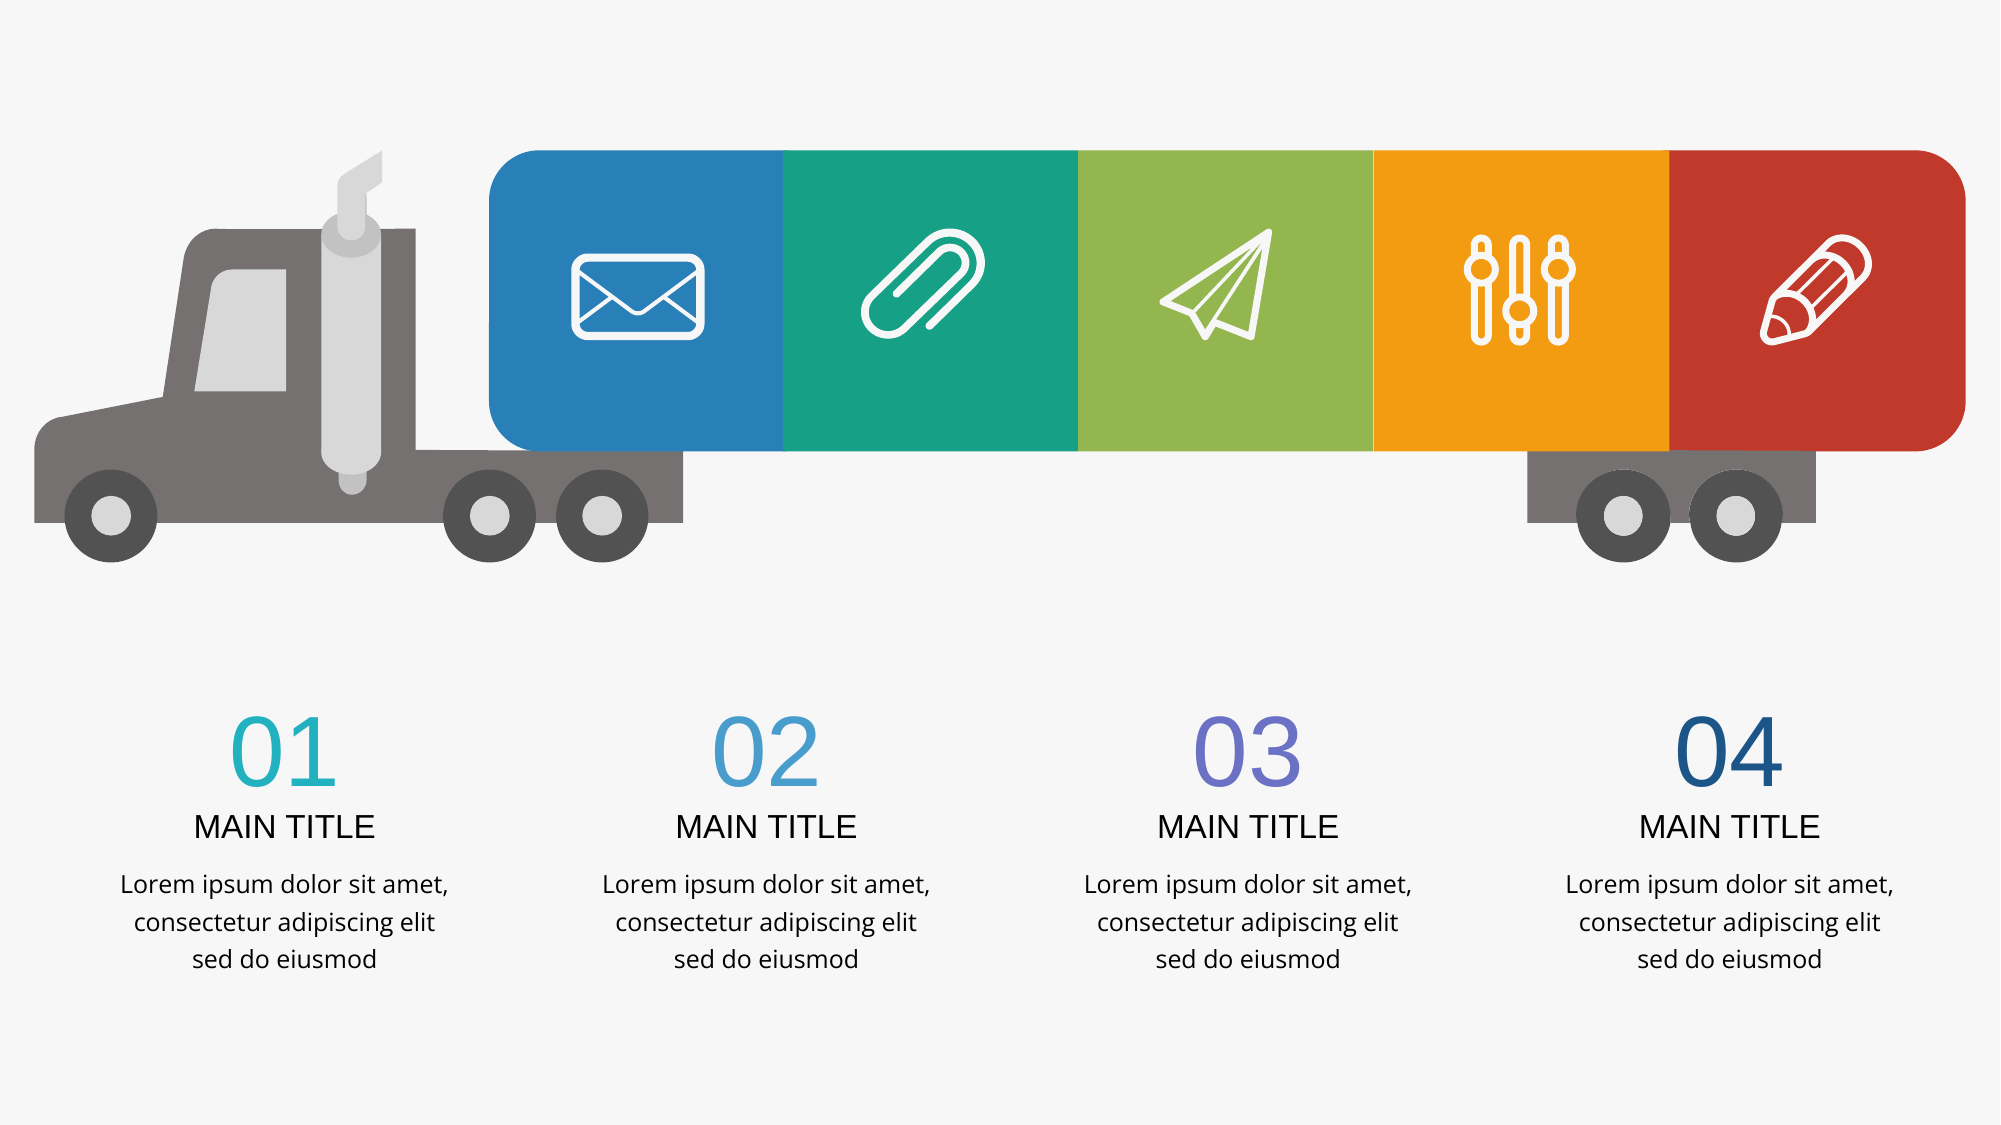

01
MAIN TITLE
Lorem ipsum dolor sit amet, consectetur adipiscing elit sed do eiusmod
02
MAIN TITLE
Lorem ipsum dolor sit amet, consectetur adipiscing elit sed do eiusmod
03
MAIN TITLE
Lorem ipsum dolor sit amet, consectetur adipiscing elit sed do eiusmod
04
MAIN TITLE
Lorem ipsum dolor sit amet, consectetur adipiscing elit sed do eiusmod